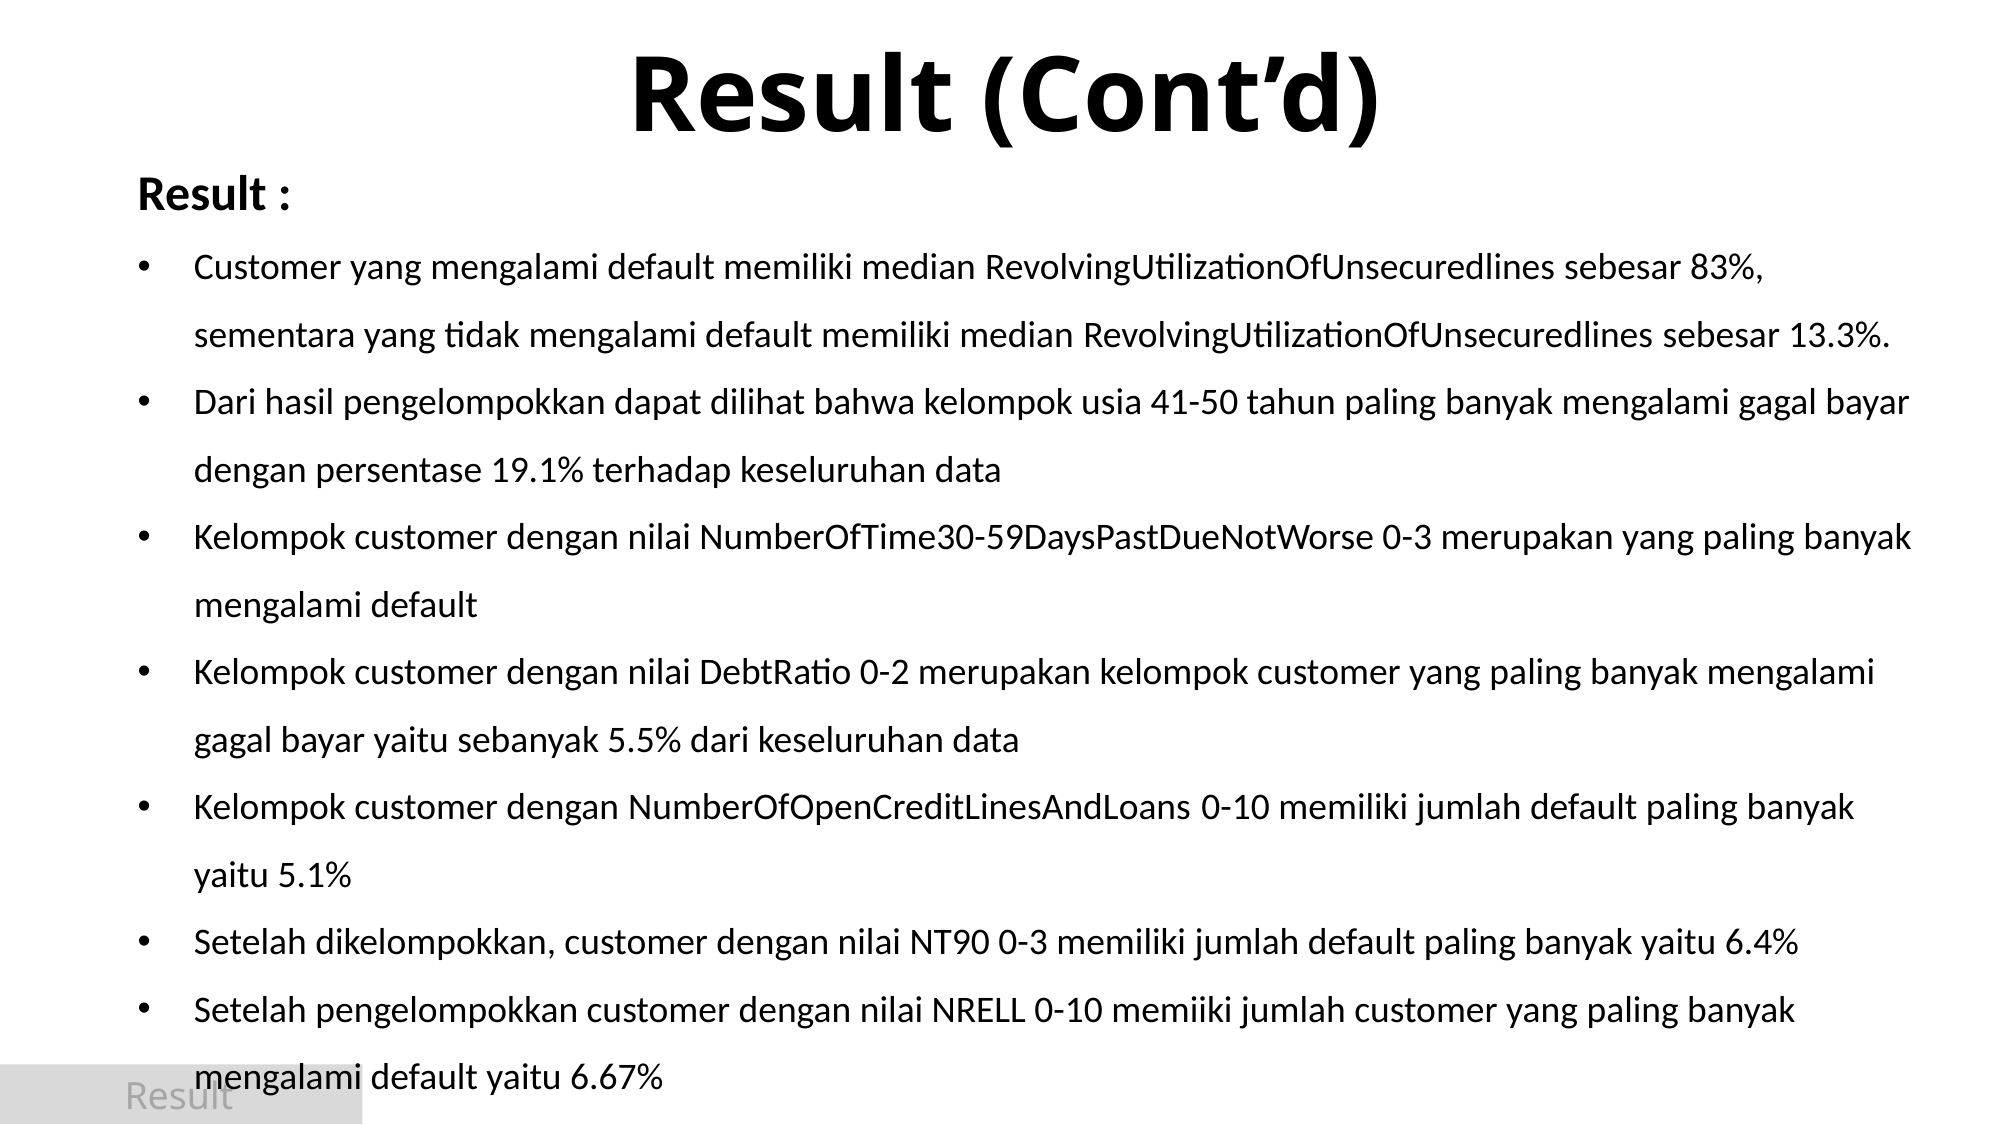

Result (Cont’d)
Result :
Customer yang mengalami default memiliki median RevolvingUtilizationOfUnsecuredlines sebesar 83%, sementara yang tidak mengalami default memiliki median RevolvingUtilizationOfUnsecuredlines sebesar 13.3%.
Dari hasil pengelompokkan dapat dilihat bahwa kelompok usia 41-50 tahun paling banyak mengalami gagal bayar dengan persentase 19.1% terhadap keseluruhan data
Kelompok customer dengan nilai NumberOfTime30-59DaysPastDueNotWorse 0-3 merupakan yang paling banyak mengalami default
Kelompok customer dengan nilai DebtRatio 0-2 merupakan kelompok customer yang paling banyak mengalami gagal bayar yaitu sebanyak 5.5% dari keseluruhan data
Kelompok customer dengan NumberOfOpenCreditLinesAndLoans 0-10 memiliki jumlah default paling banyak yaitu 5.1%
Setelah dikelompokkan, customer dengan nilai NT90 0-3 memiliki jumlah default paling banyak yaitu 6.4%
Setelah pengelompokkan customer dengan nilai NRELL 0-10 memiiki jumlah customer yang paling banyak mengalami default yaitu 6.67%

Result